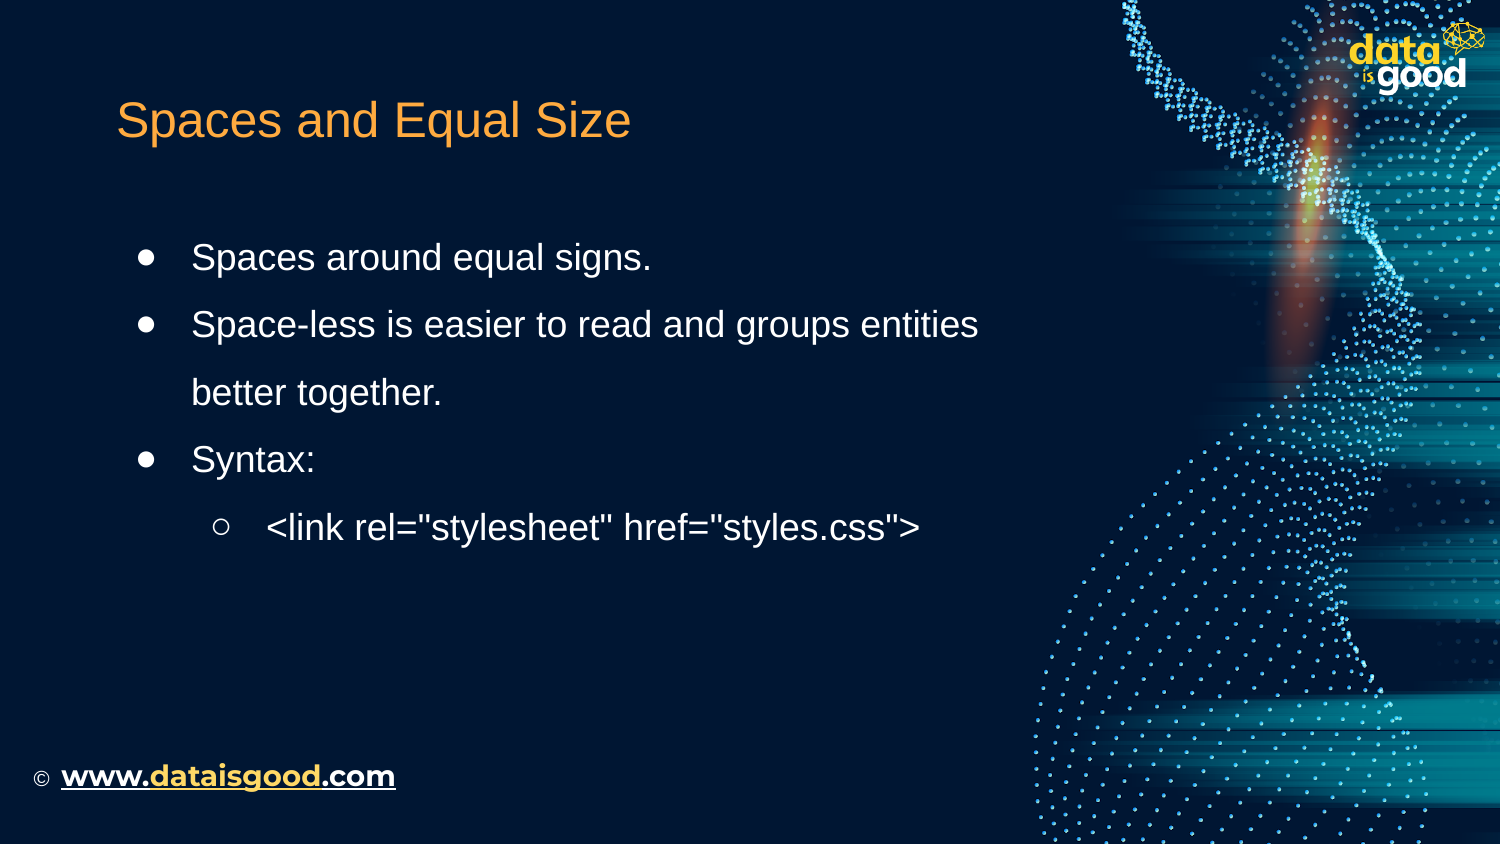

# Spaces and Equal Size
Spaces around equal signs.
Space-less is easier to read and groups entities better together.
Syntax:
<link rel="stylesheet" href="styles.css">